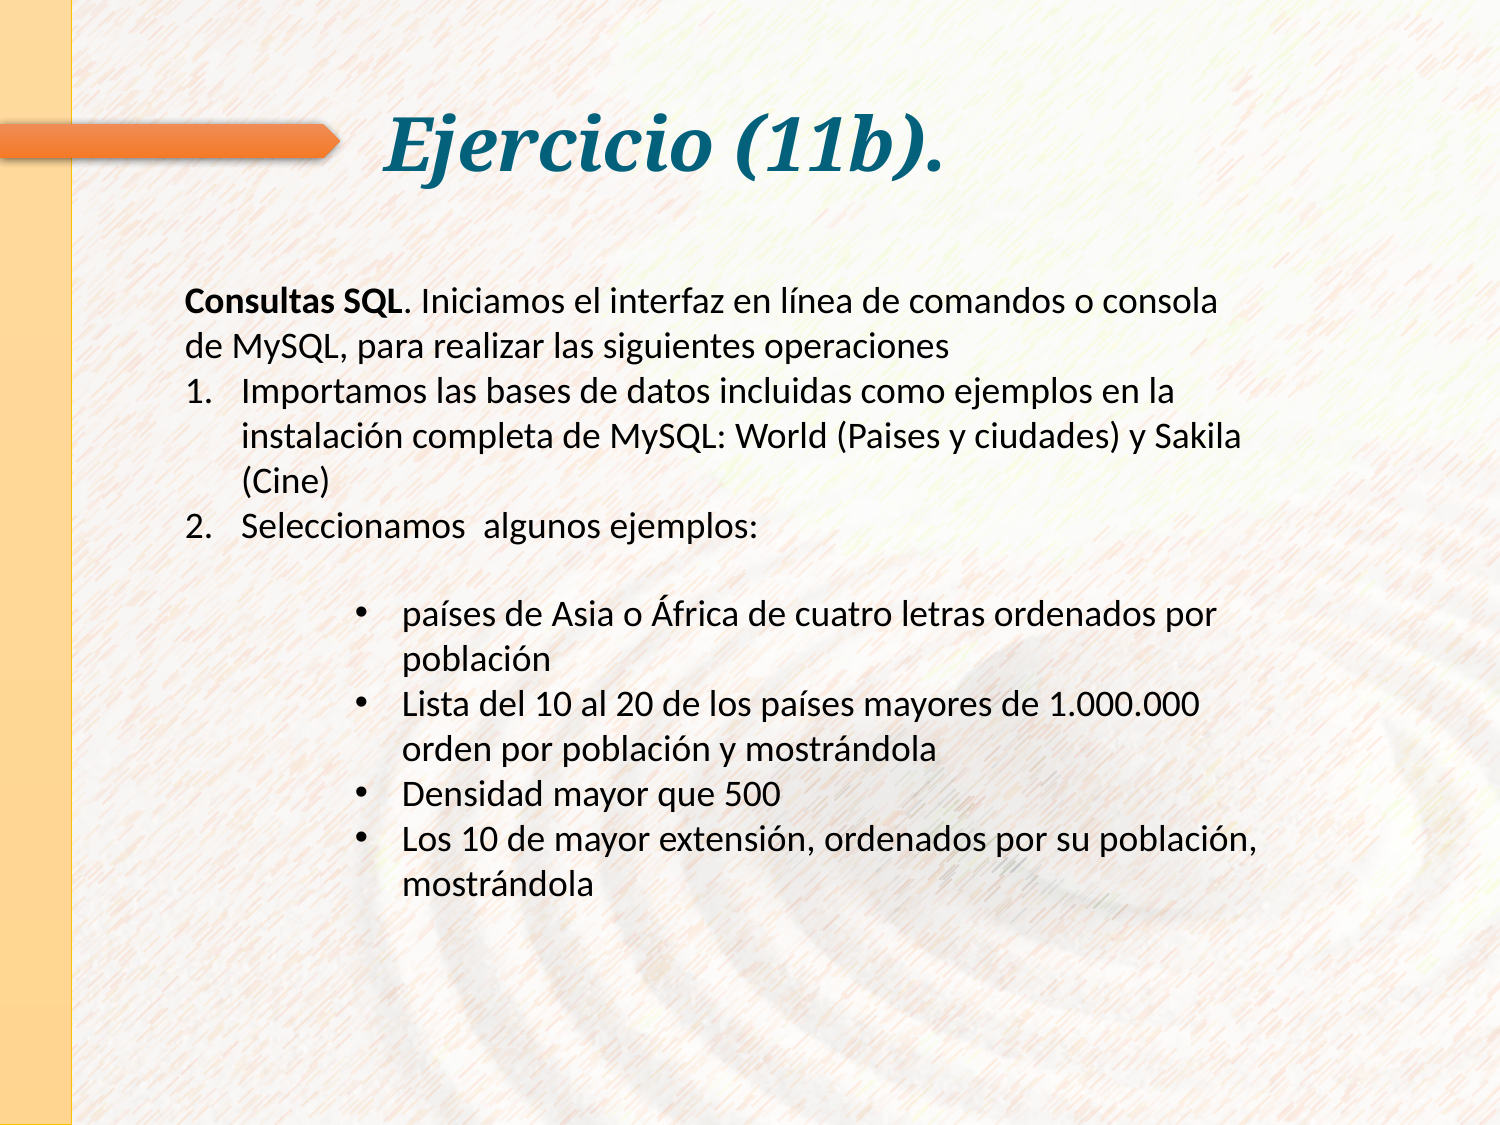

# Ejercicio (11b).
Consultas SQL. Iniciamos el interfaz en línea de comandos o consola de MySQL, para realizar las siguientes operaciones
Importamos las bases de datos incluidas como ejemplos en la instalación completa de MySQL: World (Paises y ciudades) y Sakila (Cine)
Seleccionamos  algunos ejemplos:
países de Asia o África de cuatro letras ordenados por población
Lista del 10 al 20 de los países mayores de 1.000.000 orden por población y mostrándola
Densidad mayor que 500
Los 10 de mayor extensión, ordenados por su población, mostrándola